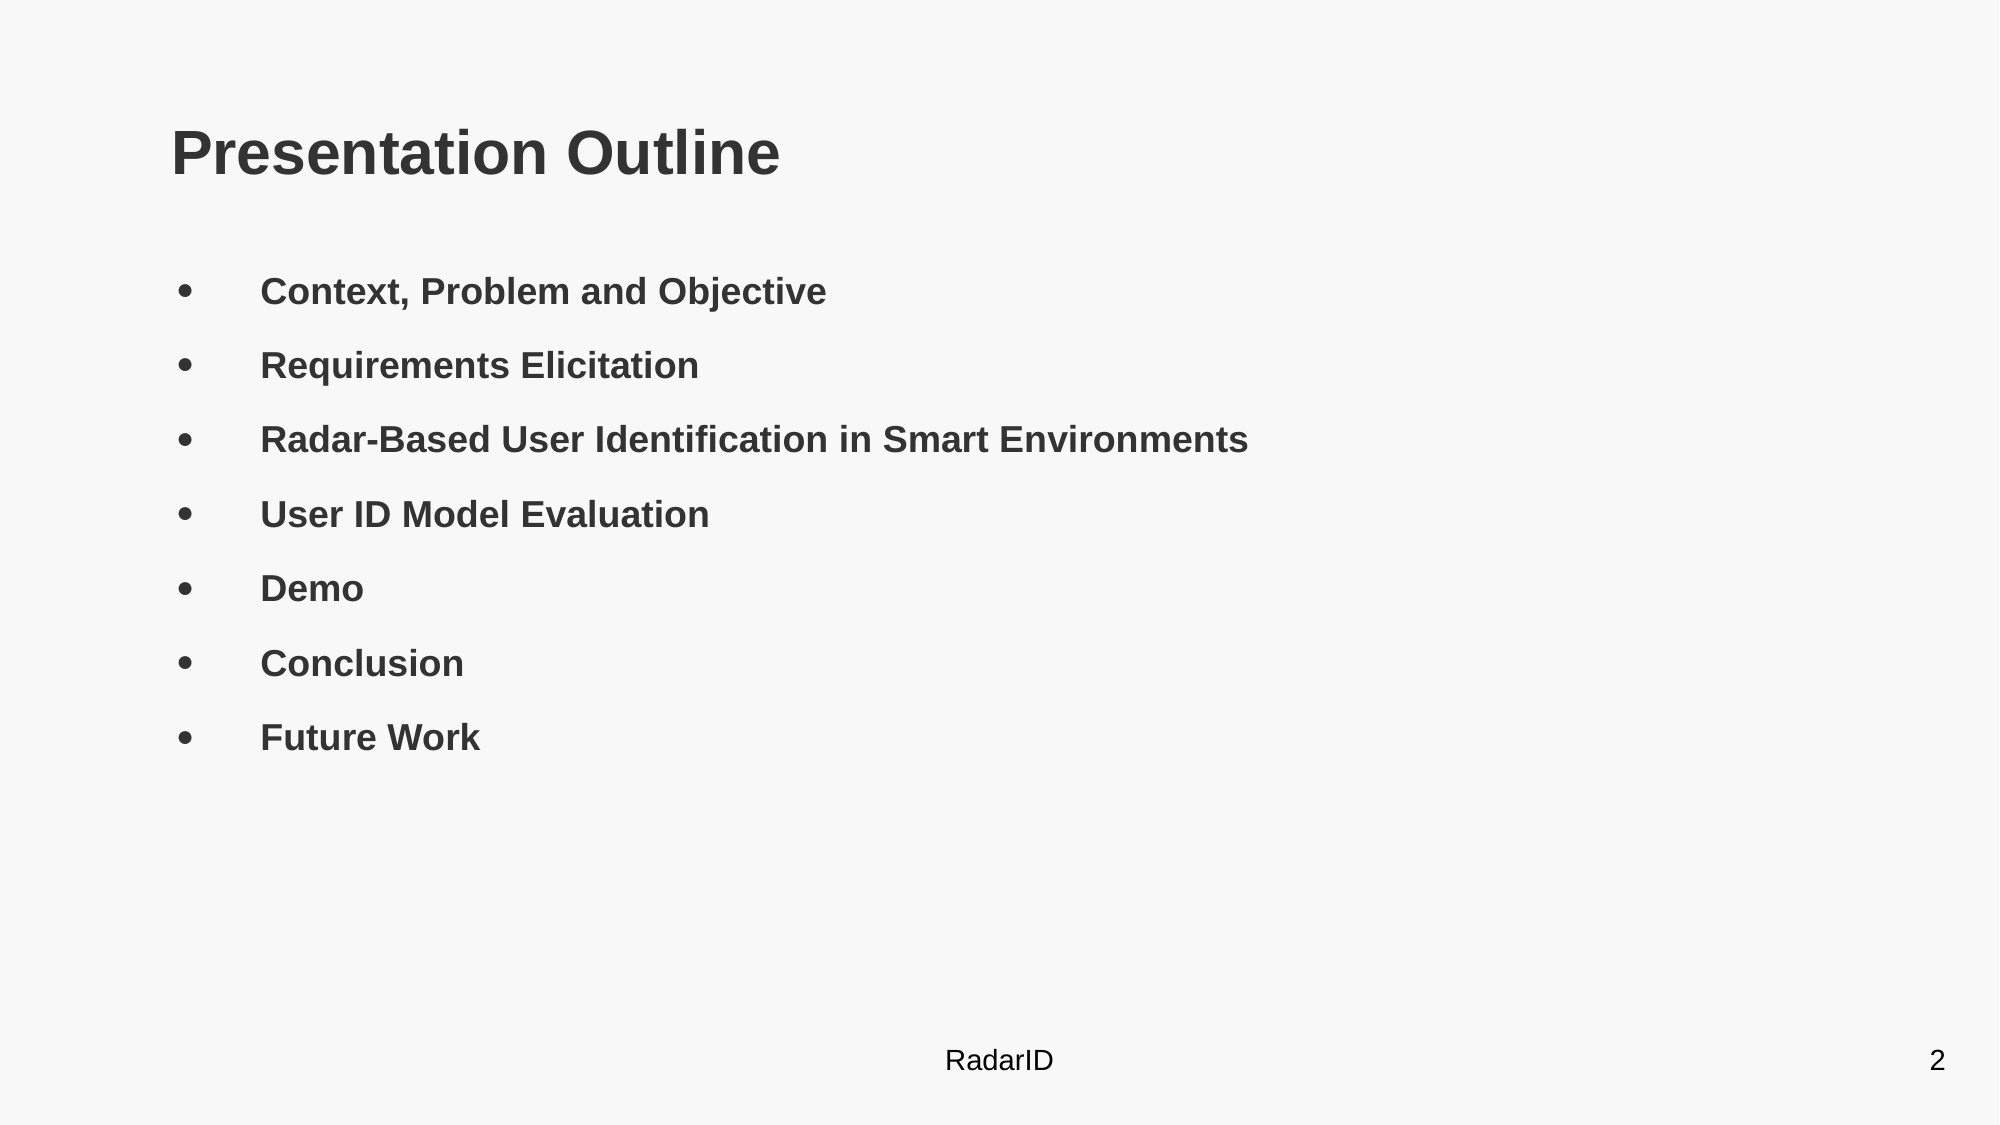

# Presentation Outline
Context, Problem and Objective
Requirements Elicitation
Radar-Based User Identification in Smart Environments
User ID Model Evaluation
Demo
Conclusion
Future Work
RadarID
2